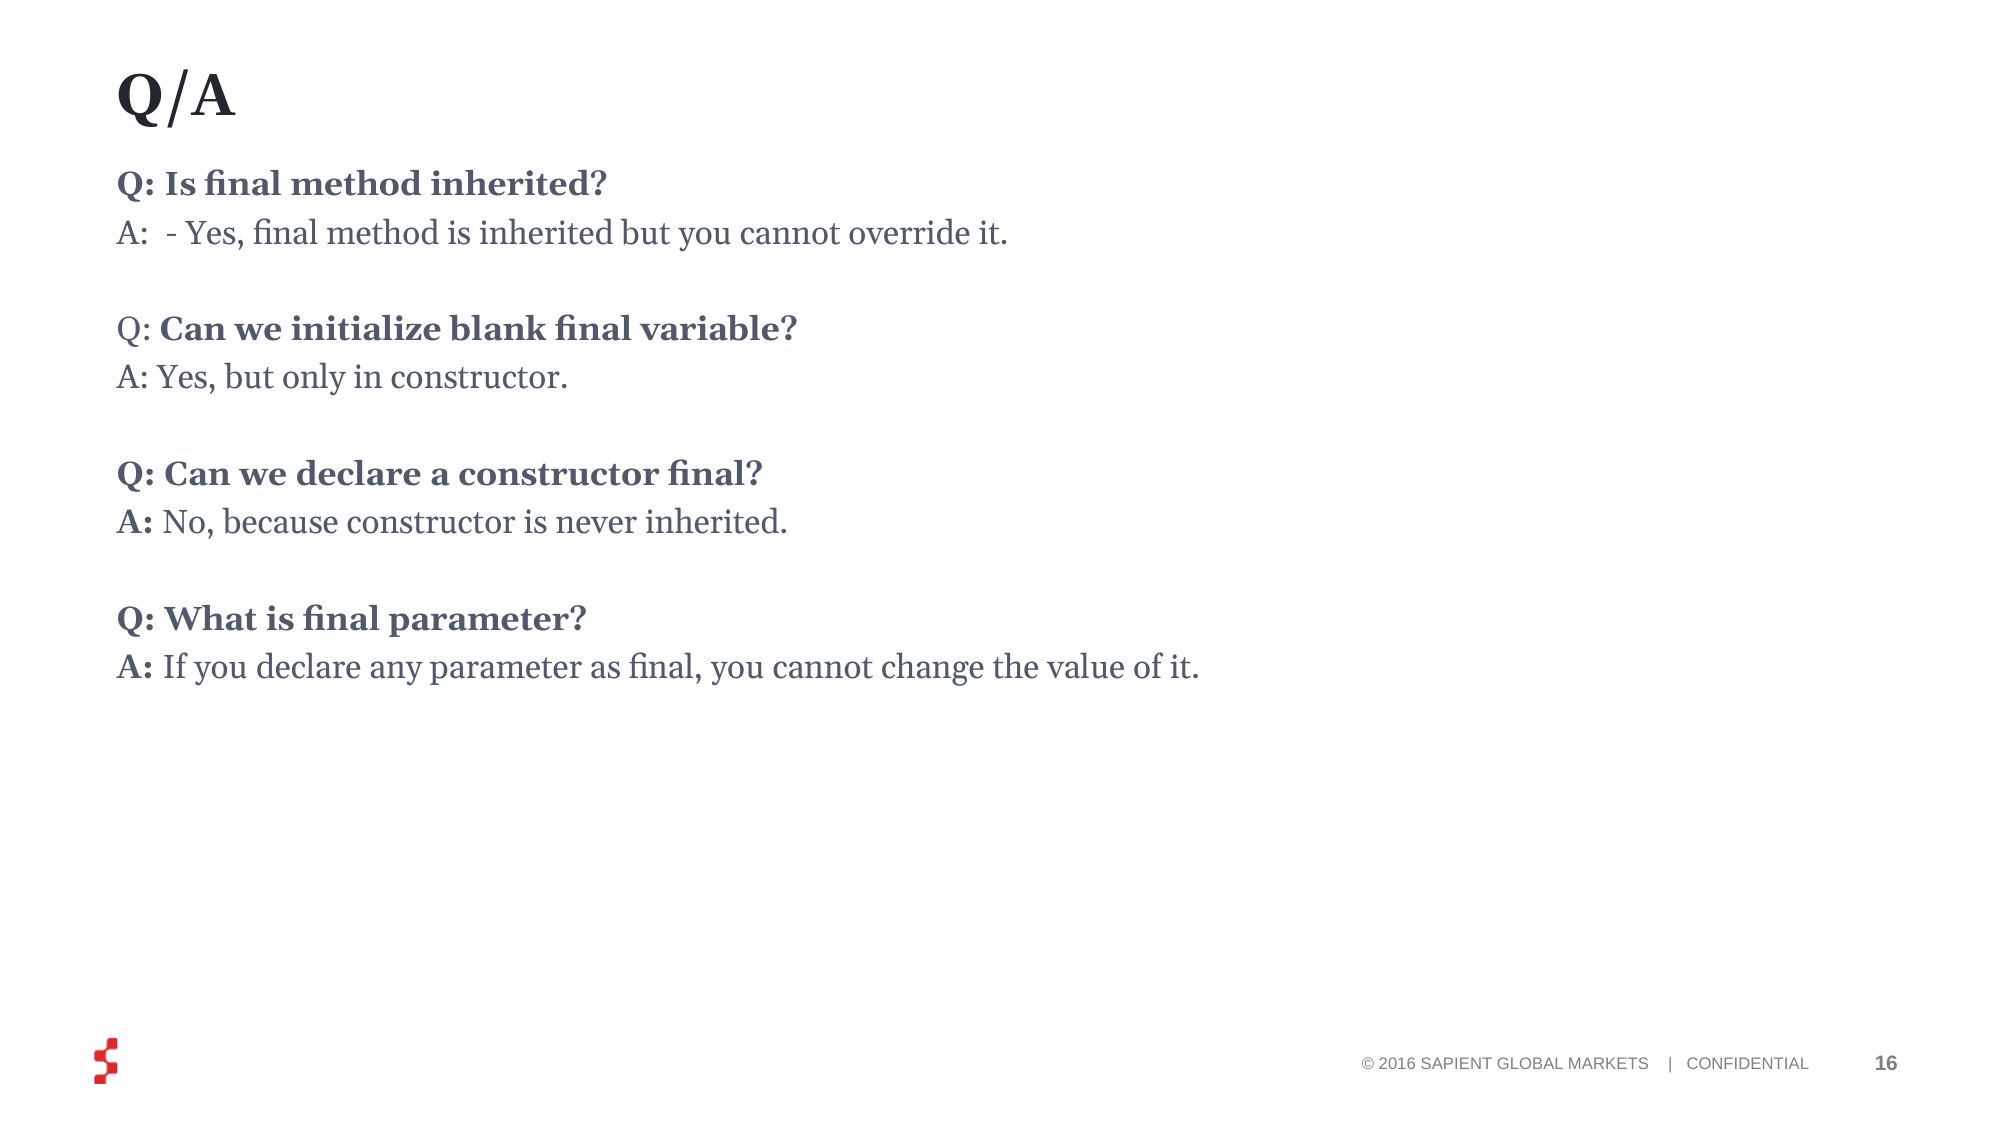

# Q/A
Q: Is final method inherited?
A:  - Yes, final method is inherited but you cannot override it.

Q: Can we initialize blank final variable?
A: Yes, but only in constructor.

Q: Can we declare a constructor final?
A: No, because constructor is never inherited.

Q: What is final parameter?
A: If you declare any parameter as final, you cannot change the value of it.